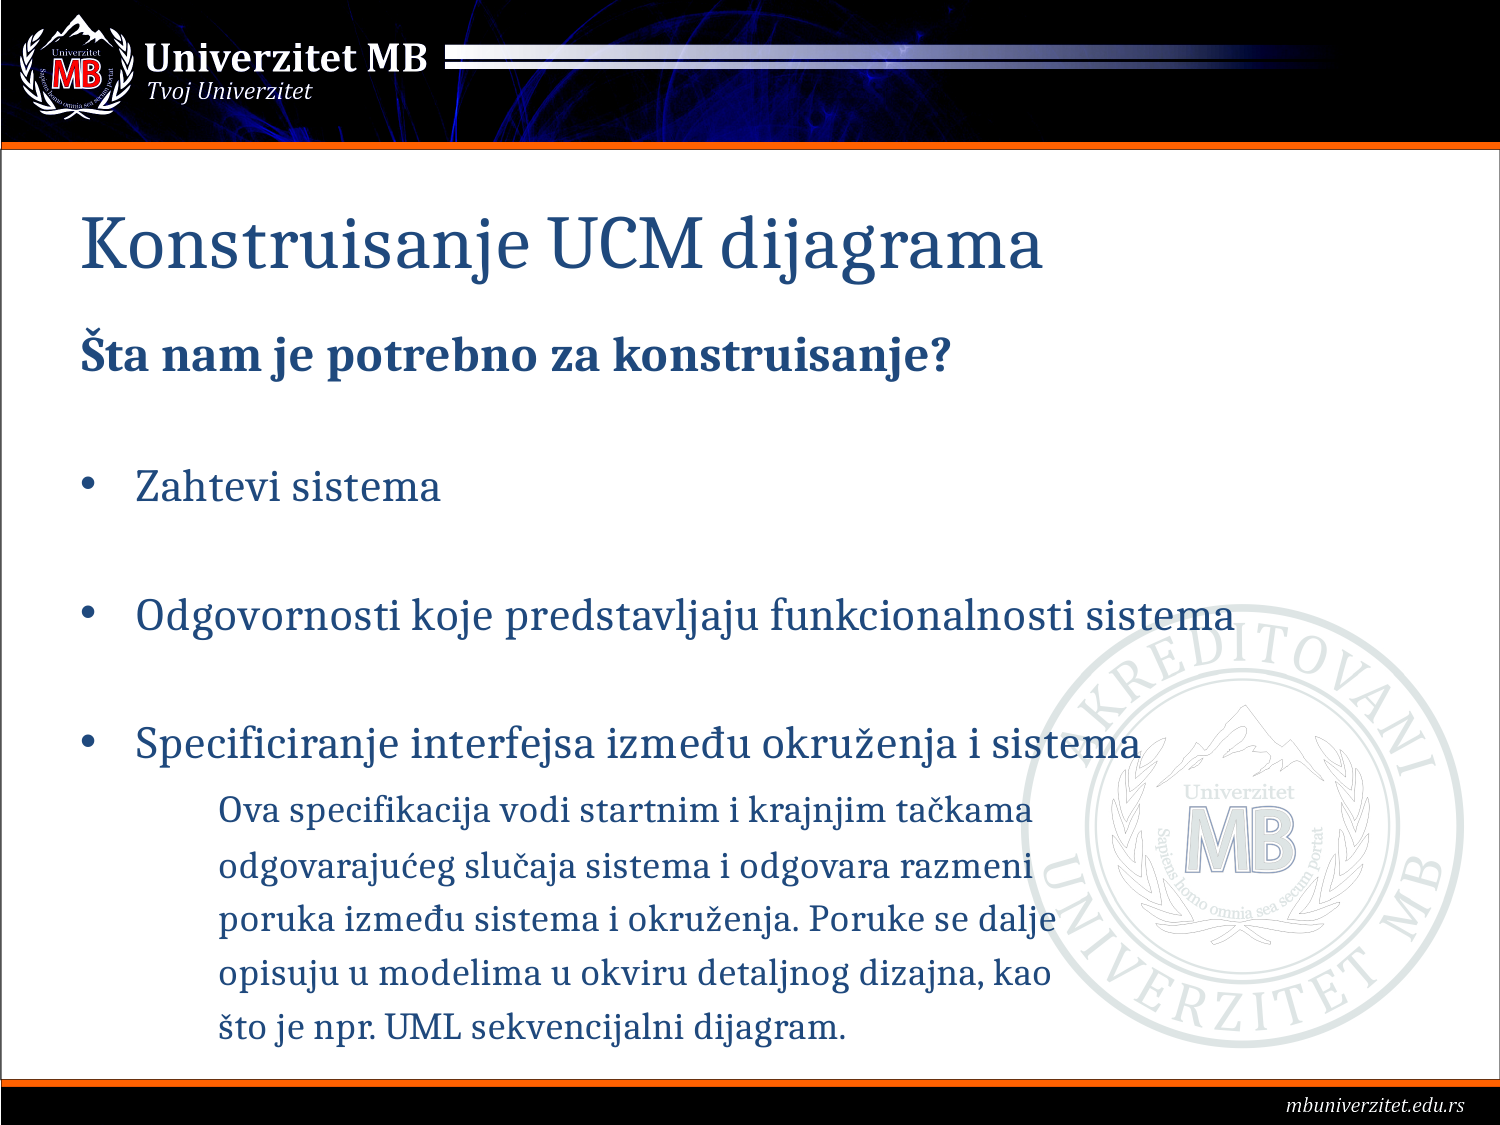

# Konstruisanje UCM dijagrama
Šta nam je potrebno za konstruisanje?

Zahtevi sistema

Odgovornosti koje predstavljaju funkcionalnosti sistema

Specificiranje interfejsa između okruženja i sistema
	Ova specifikacija vodi startnim i krajnjim tačkama
	odgovarajućeg slučaja sistema i odgovara razmeni
	poruka između sistema i okruženja. Poruke se dalje
	opisuju u modelima u okviru detaljnog dizajna, kao
	što je npr. UML sekvencijalni dijagram.